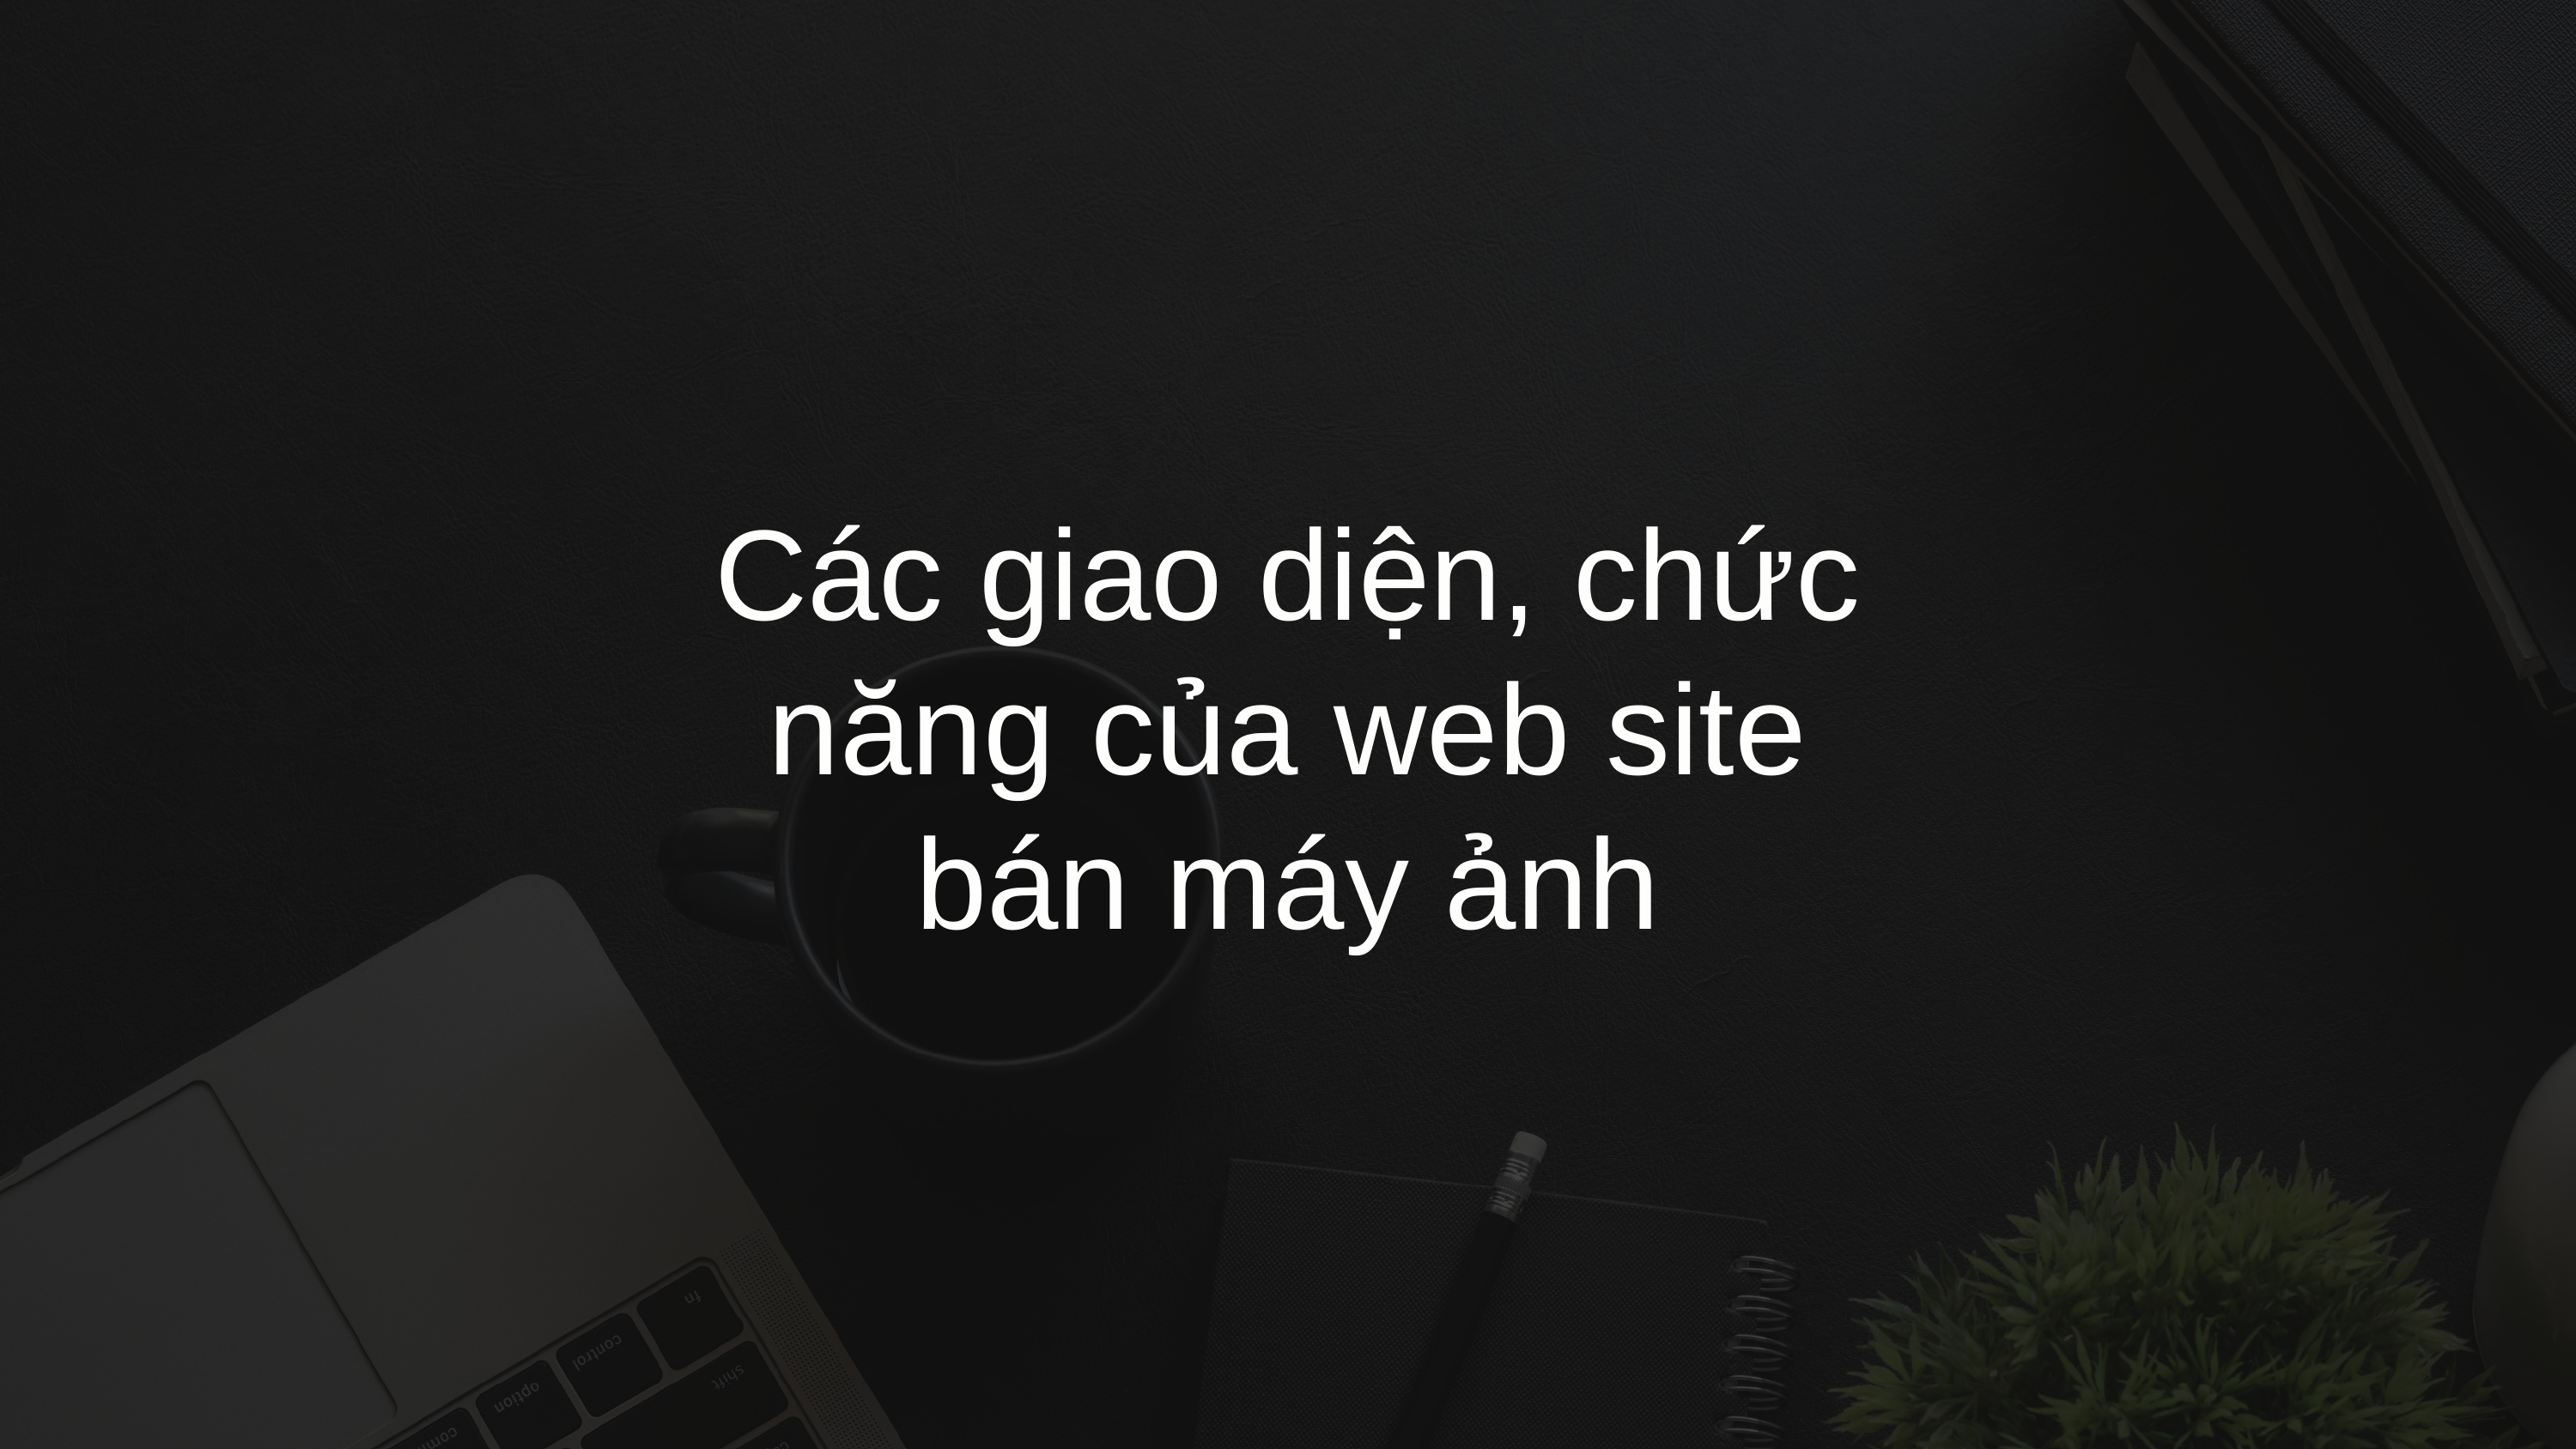

Giao diện đăng ký/đăng nhập

Các giao diện, chức năng của web site bán máy ảnh